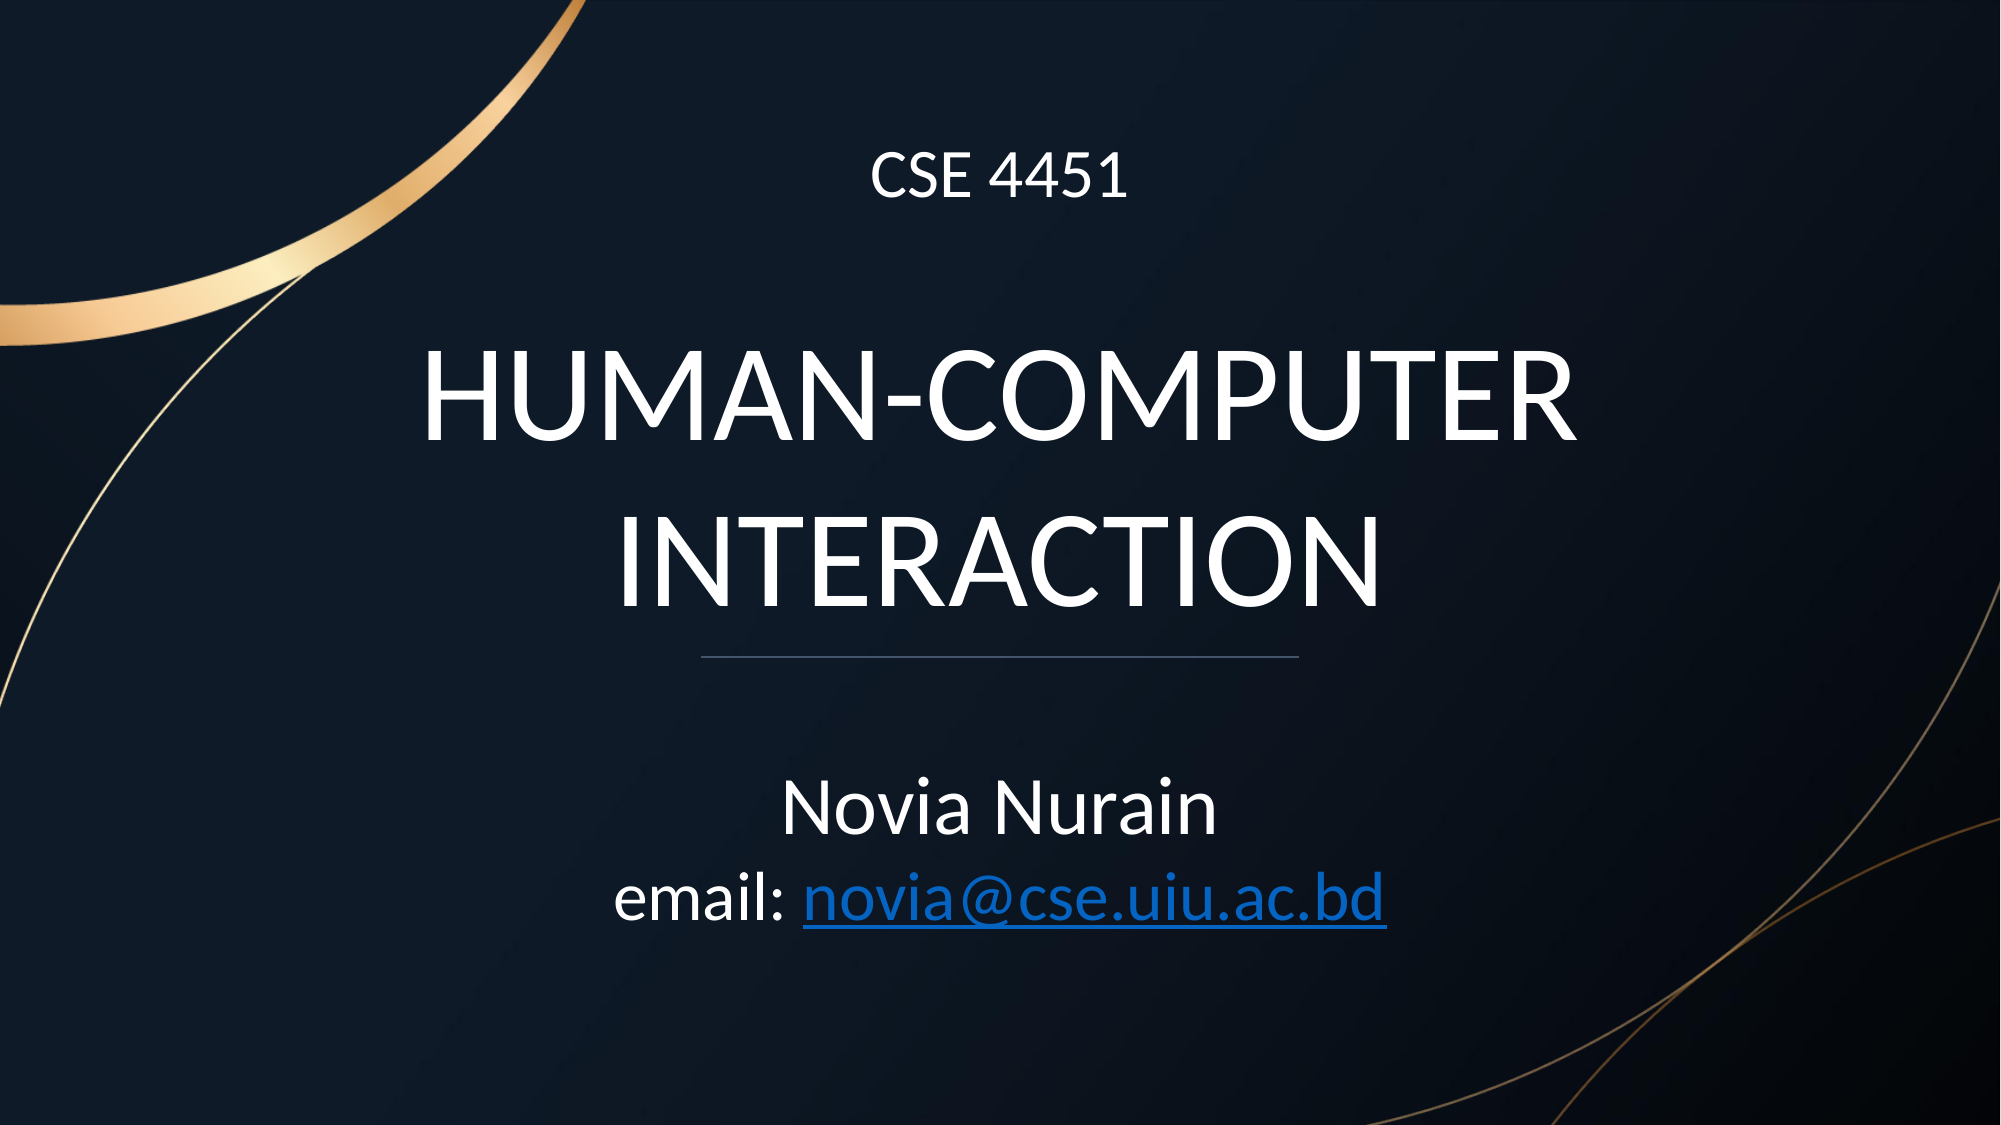

CSE 4451
# HUMAN-COMPUTER INTERACTION
Novia Nurain
email: novia@cse.uiu.ac.bd